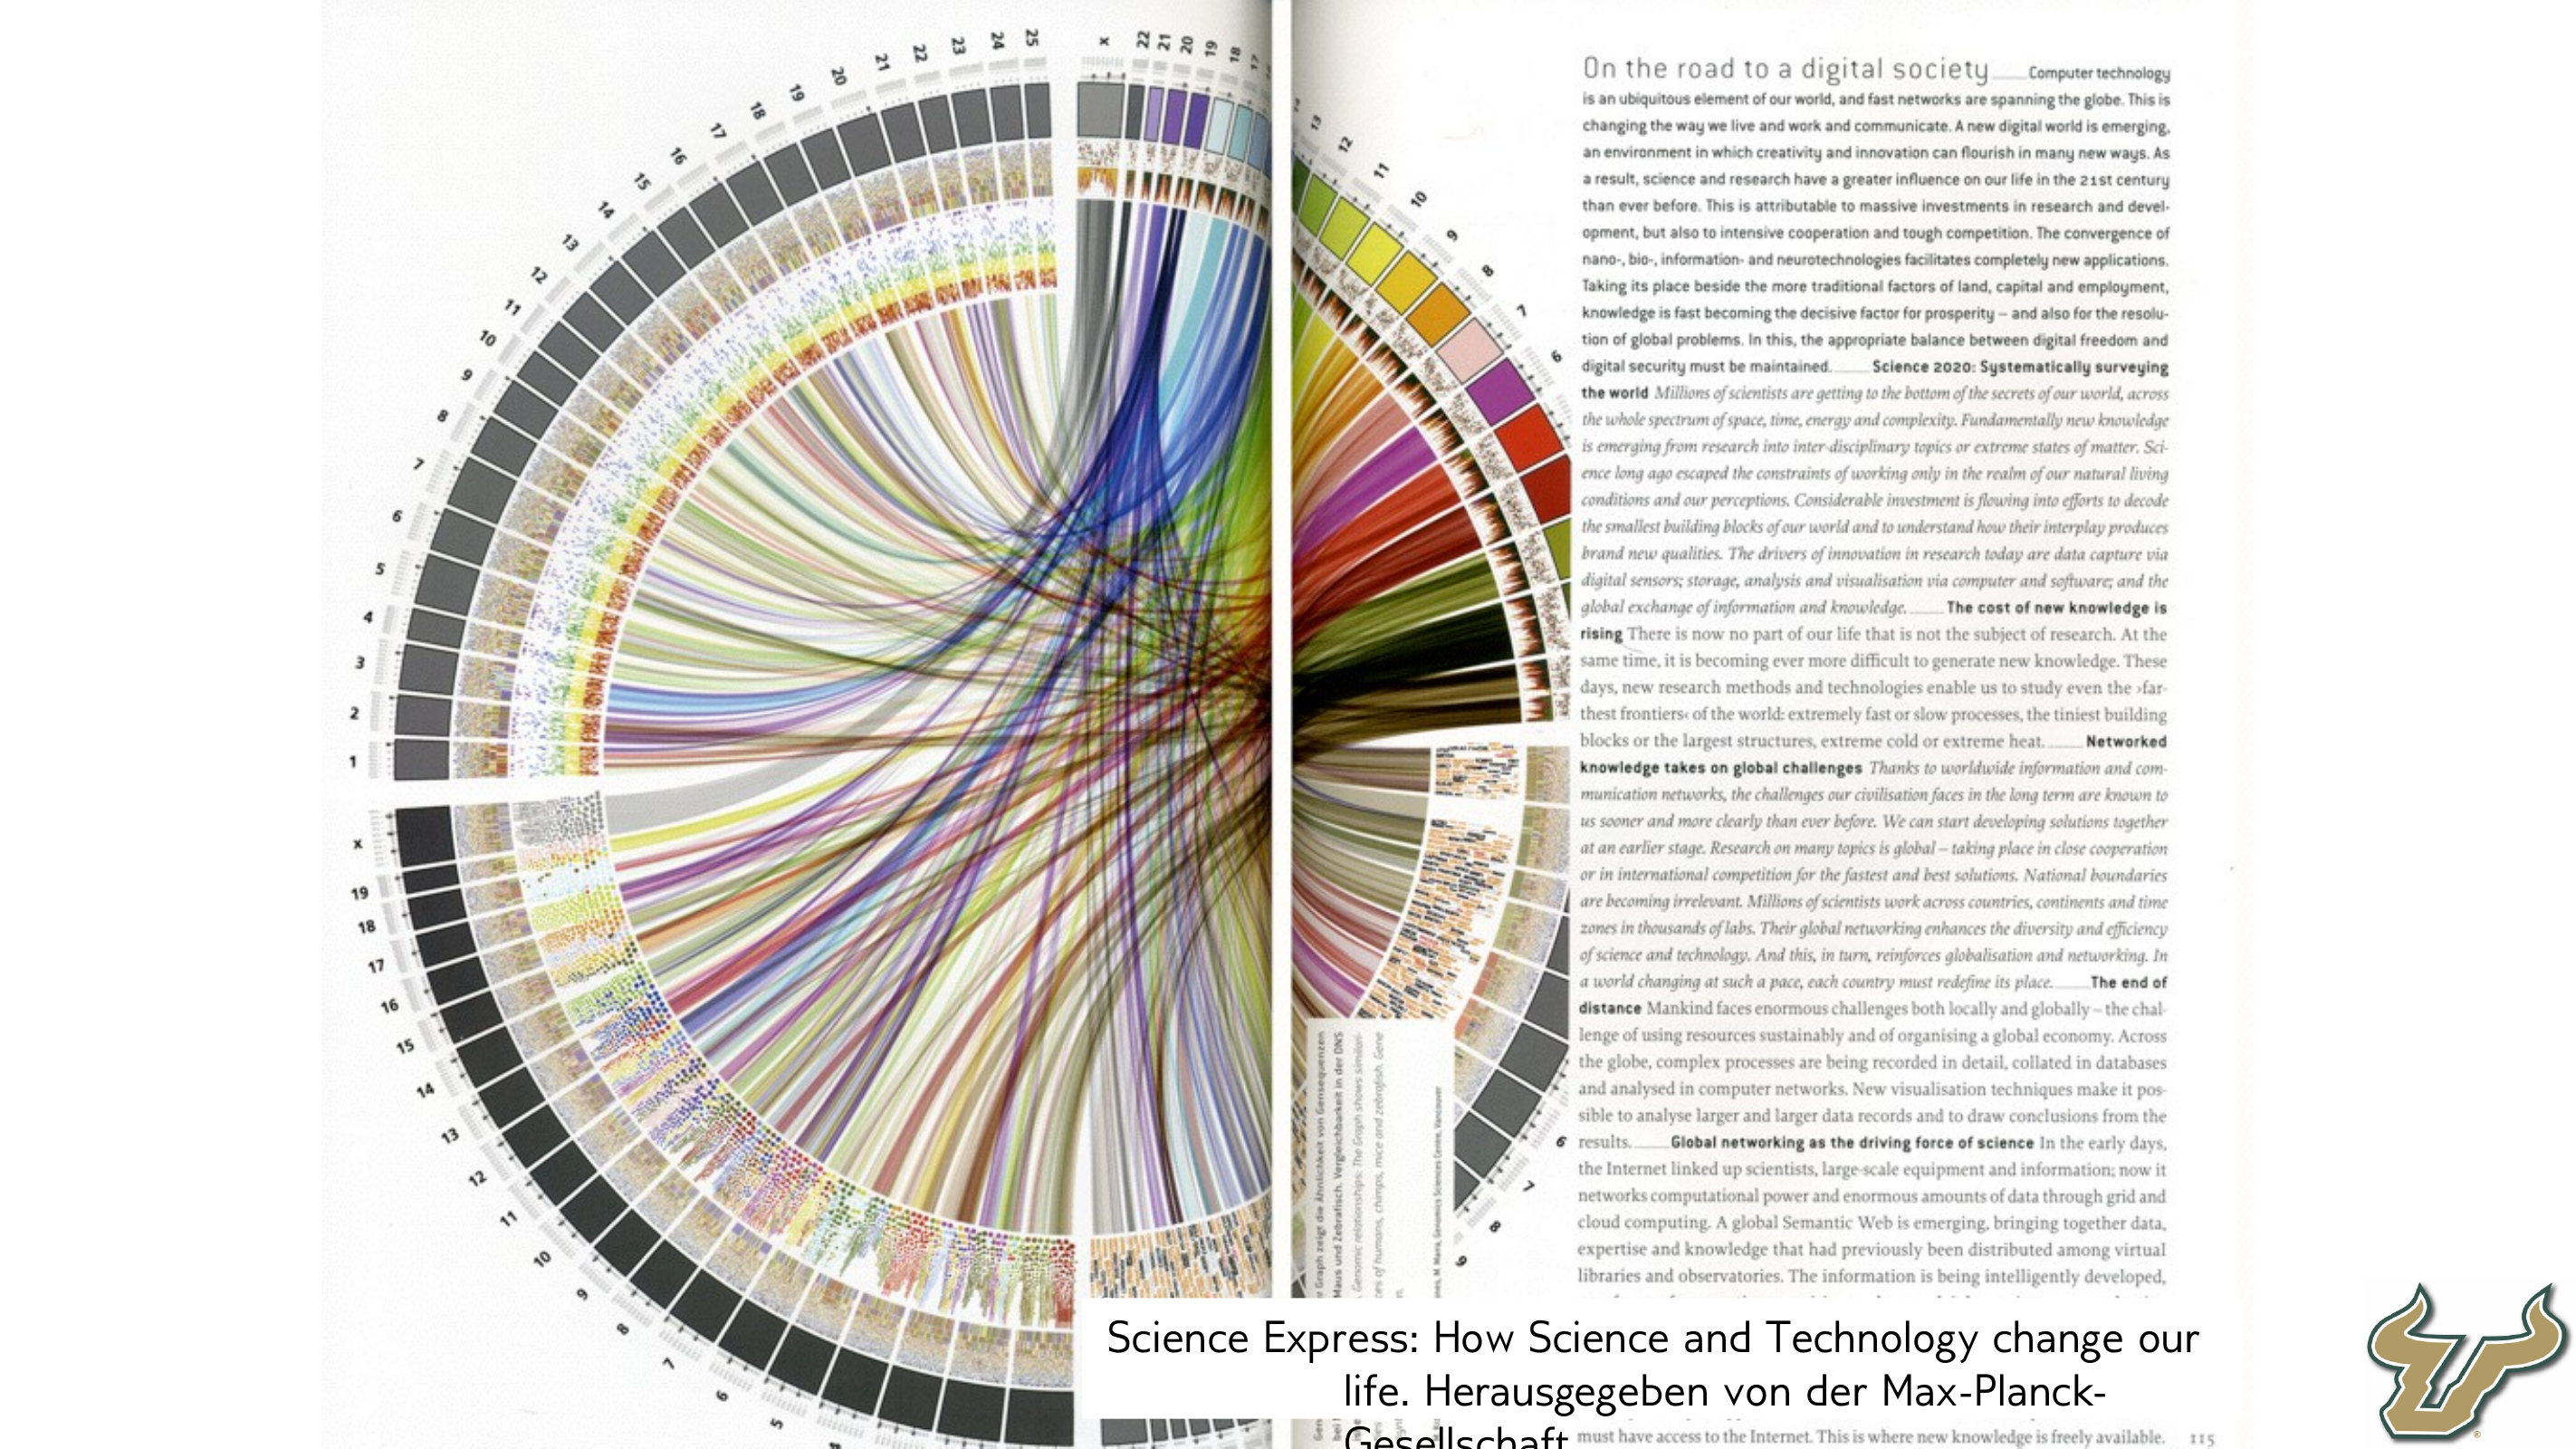

71

Science Express: How Science and Technology change our life. Herausgegeben von der Max-Planck-Gesellschaft